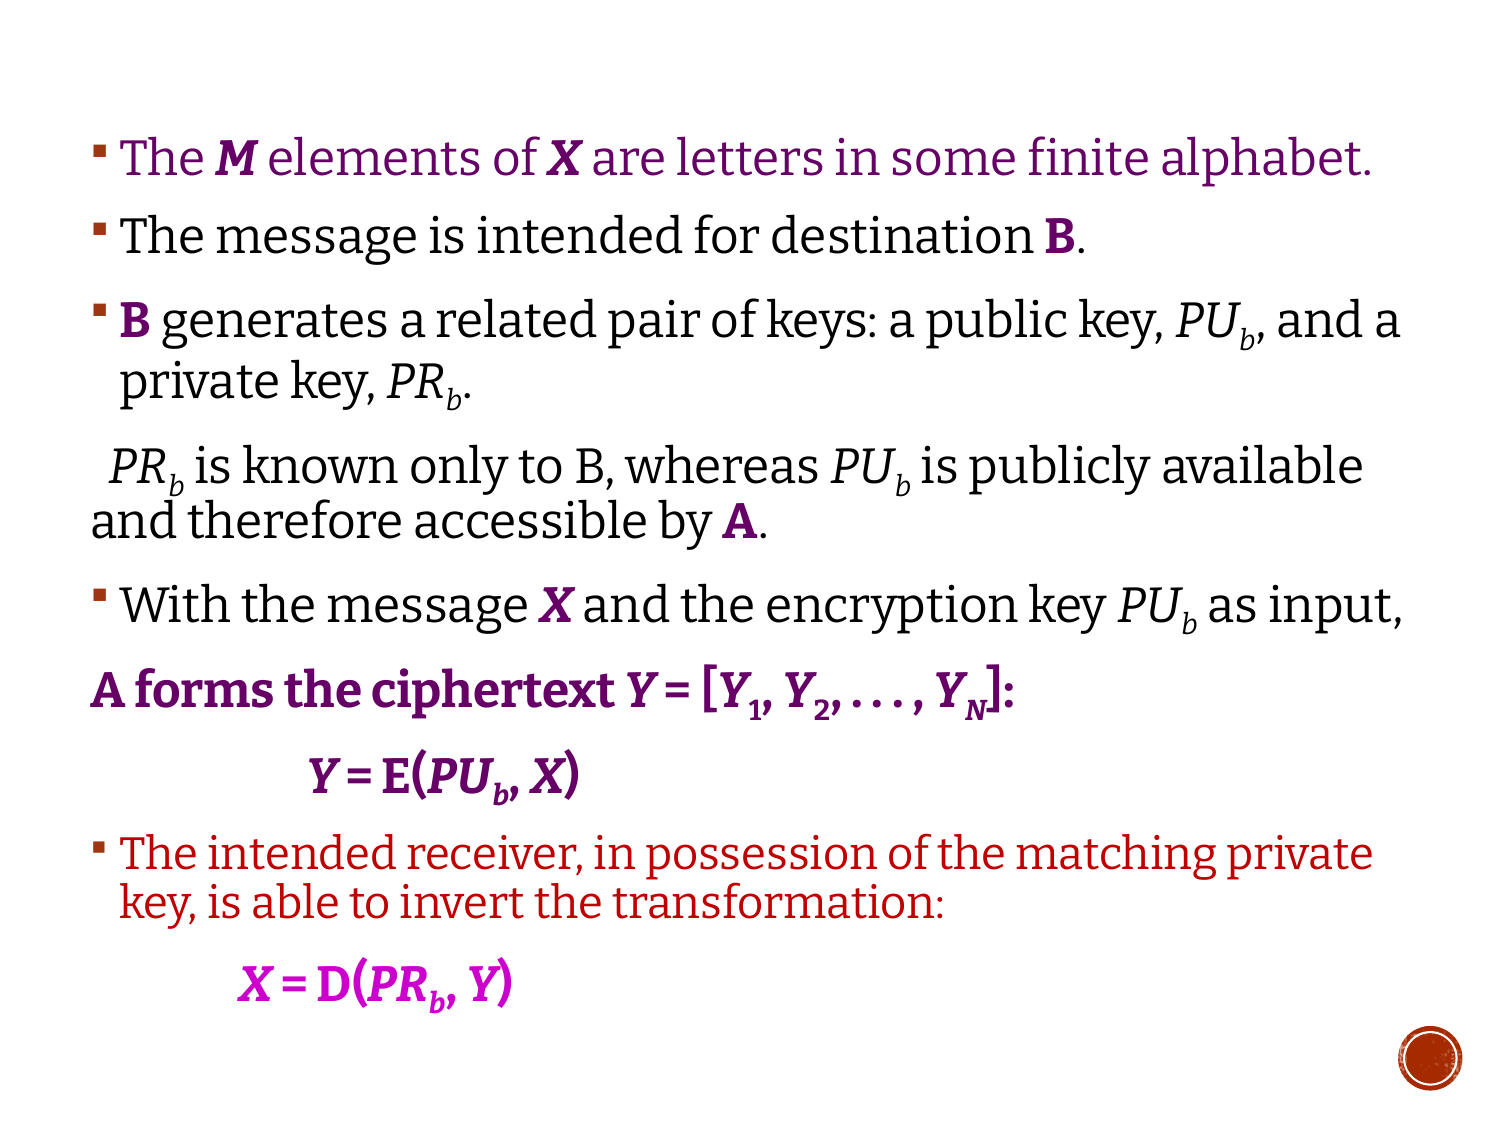

The M elements of X are letters in some finite alphabet.
The message is intended for destination B.
B generates a related pair of keys: a public key, PUb, and a private key, PRb.
  PRb is known only to B, whereas PUb is publicly available and therefore accessible by A.
With the message X and the encryption key PUb as input,
A forms the ciphertext Y = [Y1, Y2, . . . , YN]:
                        Y = E(PUb, X)
The intended receiver, in possession of the matching private key, is able to invert the transformation:
		X = D(PRb, Y)